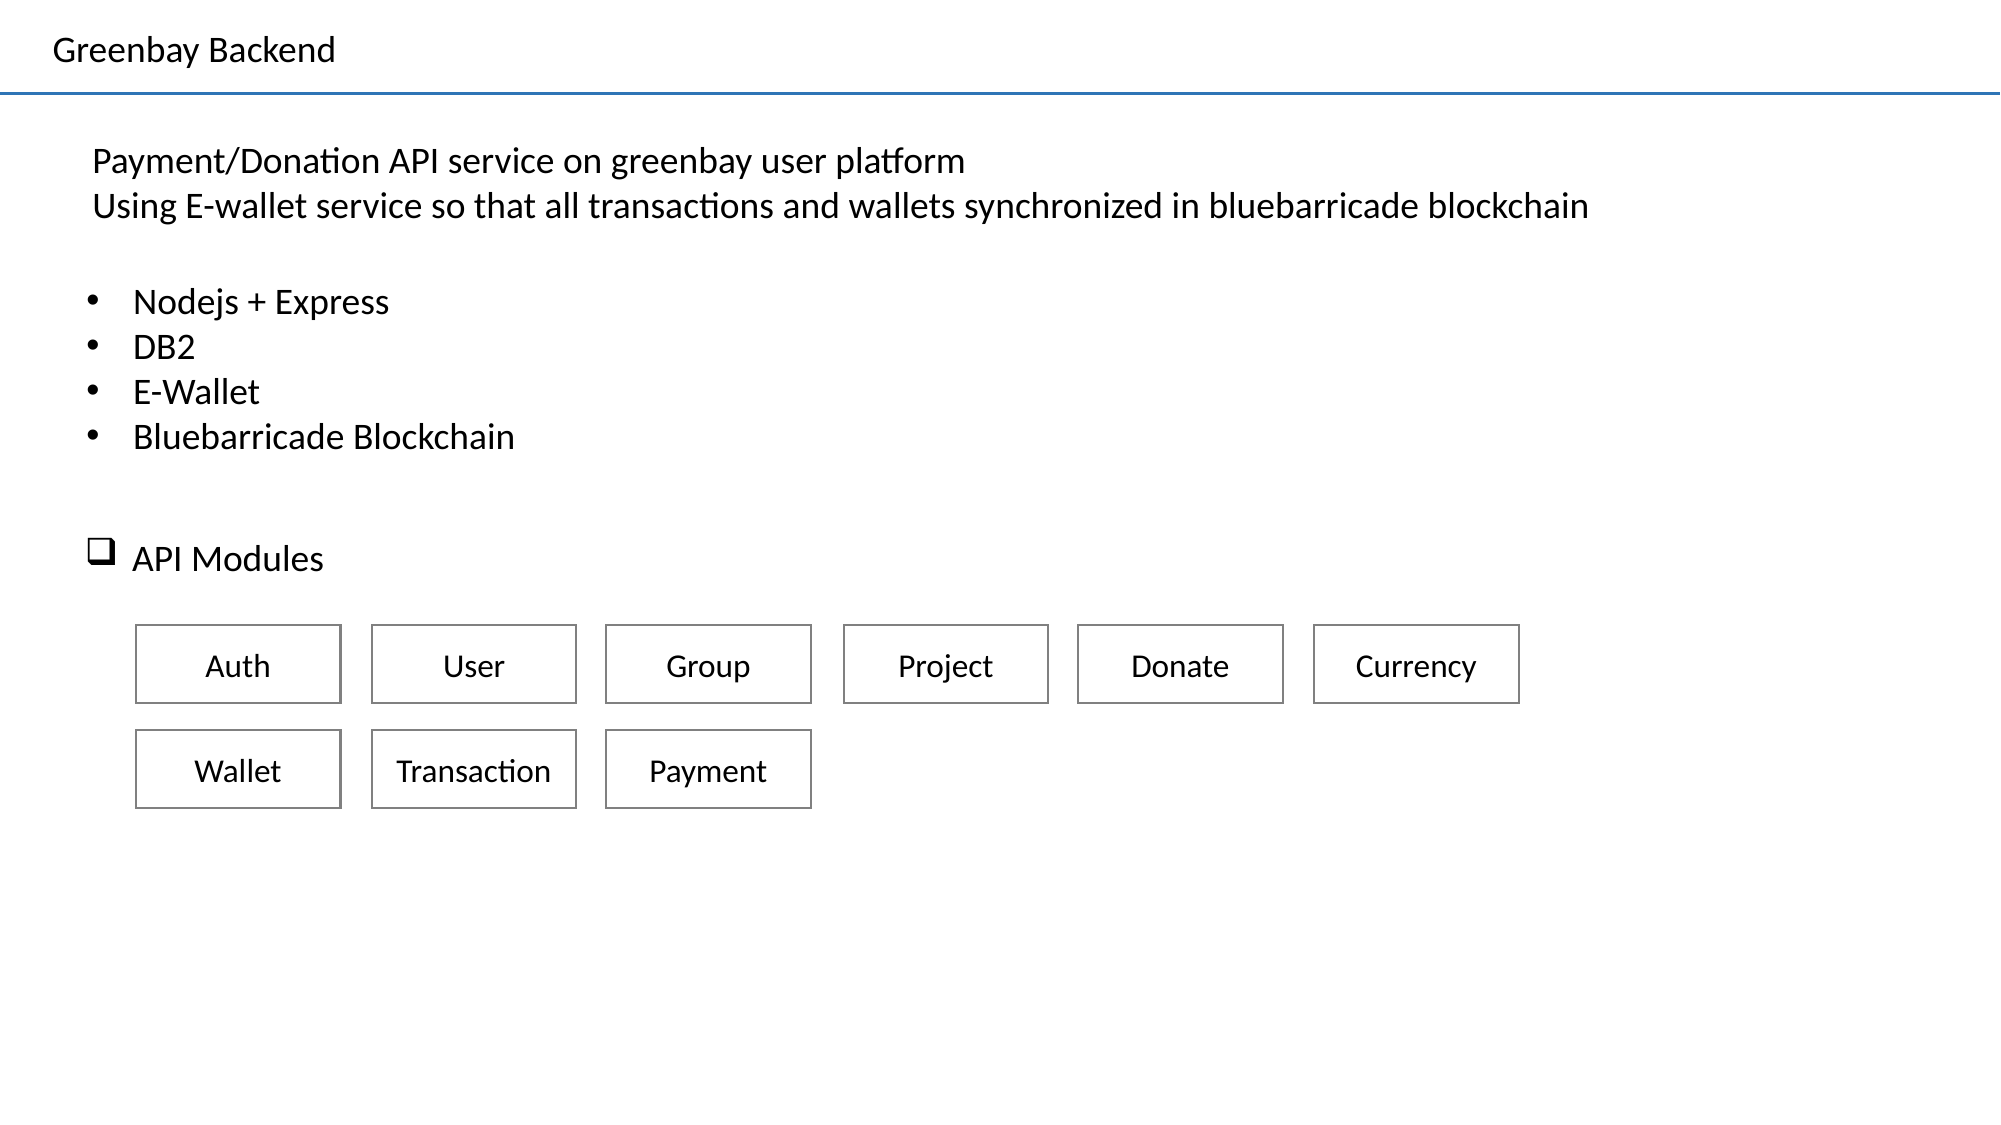

Greenbay Backend
Payment/Donation API service on greenbay user platform
Using E-wallet service so that all transactions and wallets synchronized in bluebarricade blockchain
Nodejs + Express
DB2
E-Wallet
Bluebarricade Blockchain
API Modules
Auth
User
Group
Project
Donate
Currency
Wallet
Transaction
Payment